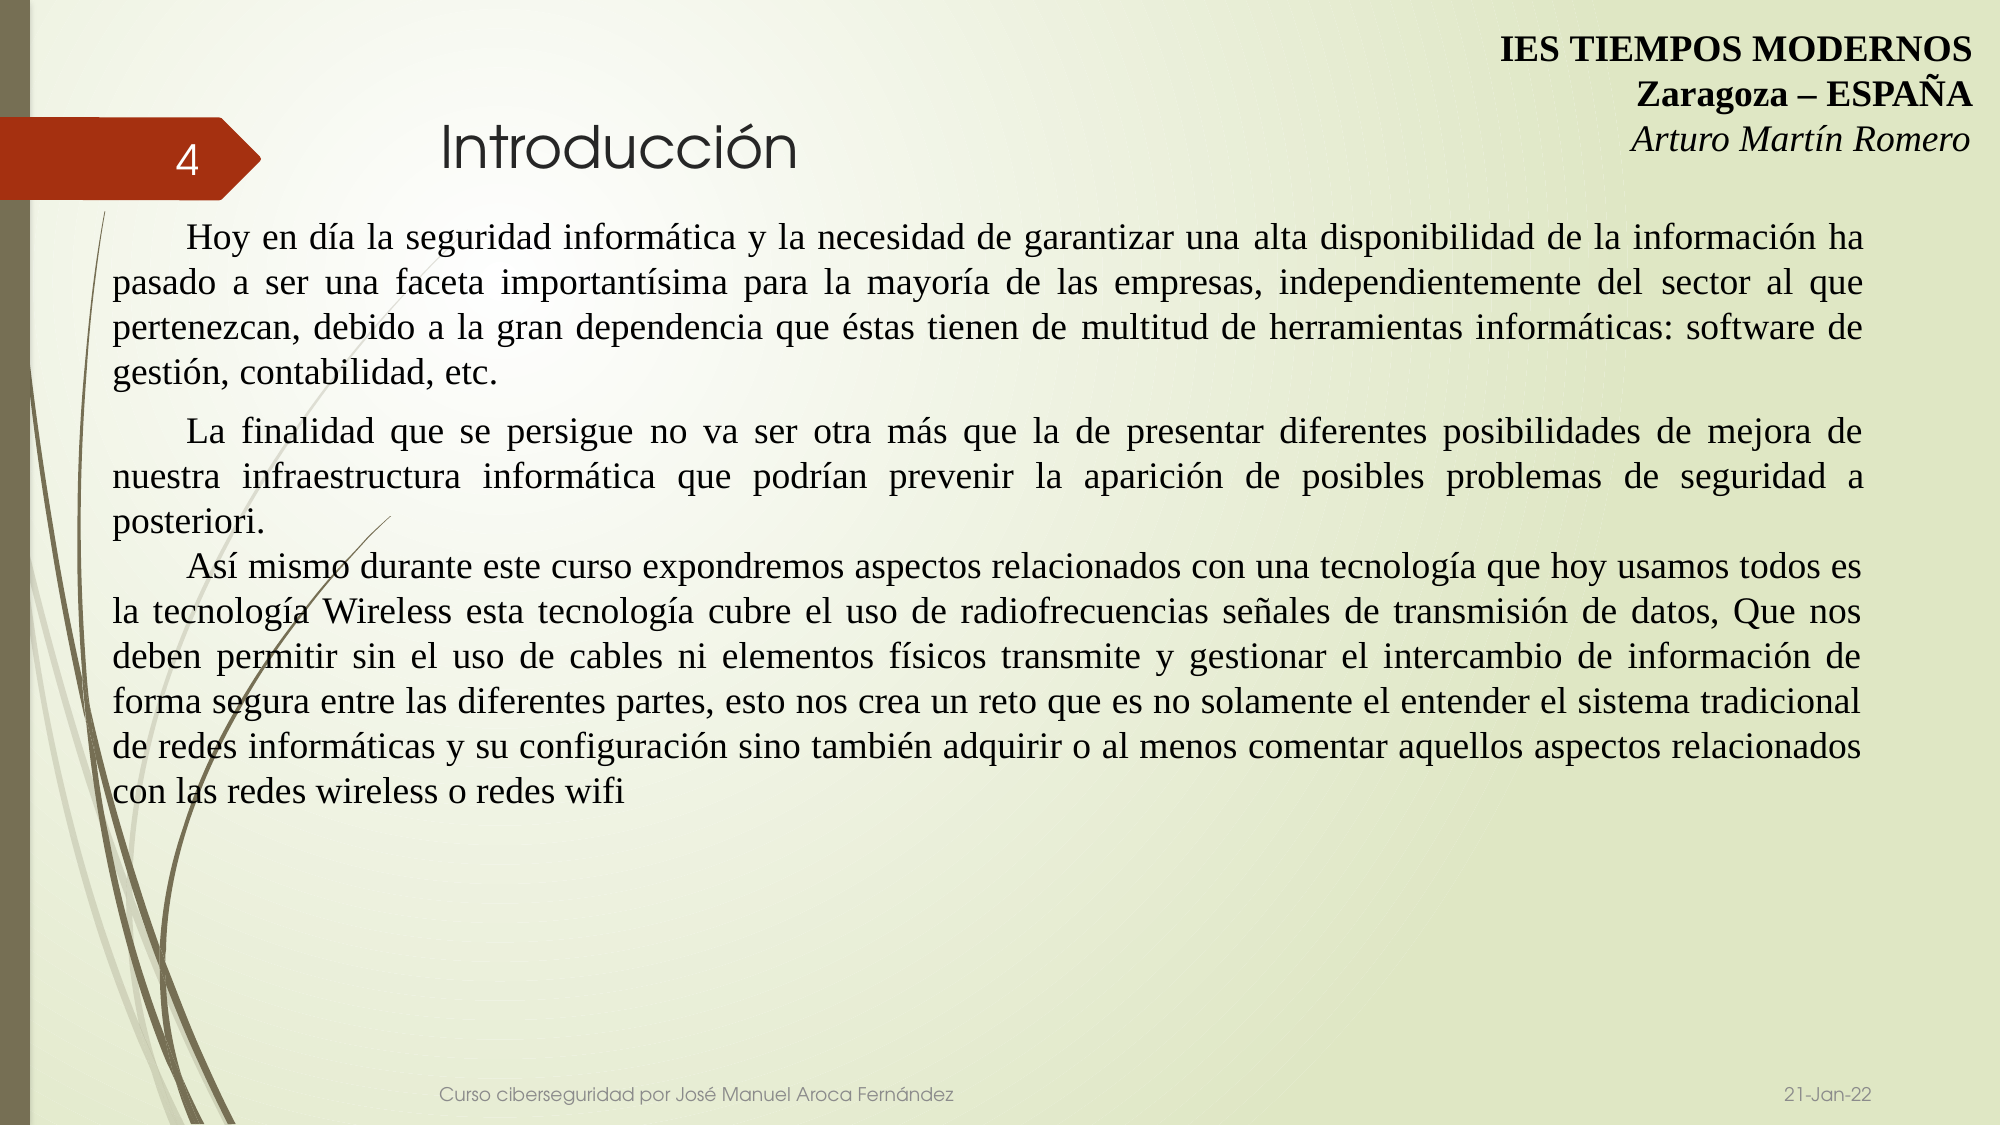

IES TIEMPOS MODERNOS
Zaragoza – ESPAÑA
Arturo Martín Romero
# Introducción
4
Hoy en día la seguridad informática y la necesidad de garantizar una alta disponibilidad de la información ha pasado a ser una faceta importantísima para la mayoría de las empresas, independientemente del sector al que pertenezcan, debido a la gran dependencia que éstas tienen de multitud de herramientas informáticas: software de gestión, contabilidad, etc.
La finalidad que se persigue no va ser otra más que la de presentar diferentes posibilidades de mejora de nuestra infraestructura informática que podrían prevenir la aparición de posibles problemas de seguridad a posteriori.
Así mismo durante este curso expondremos aspectos relacionados con una tecnología que hoy usamos todos es la tecnología Wireless esta tecnología cubre el uso de radiofrecuencias señales de transmisión de datos, Que nos deben permitir sin el uso de cables ni elementos físicos transmite y gestionar el intercambio de información de forma segura entre las diferentes partes, esto nos crea un reto que es no solamente el entender el sistema tradicional de redes informáticas y su configuración sino también adquirir o al menos comentar aquellos aspectos relacionados con las redes wireless o redes wifi
21-Jan-22
Curso ciberseguridad por José Manuel Aroca Fernández